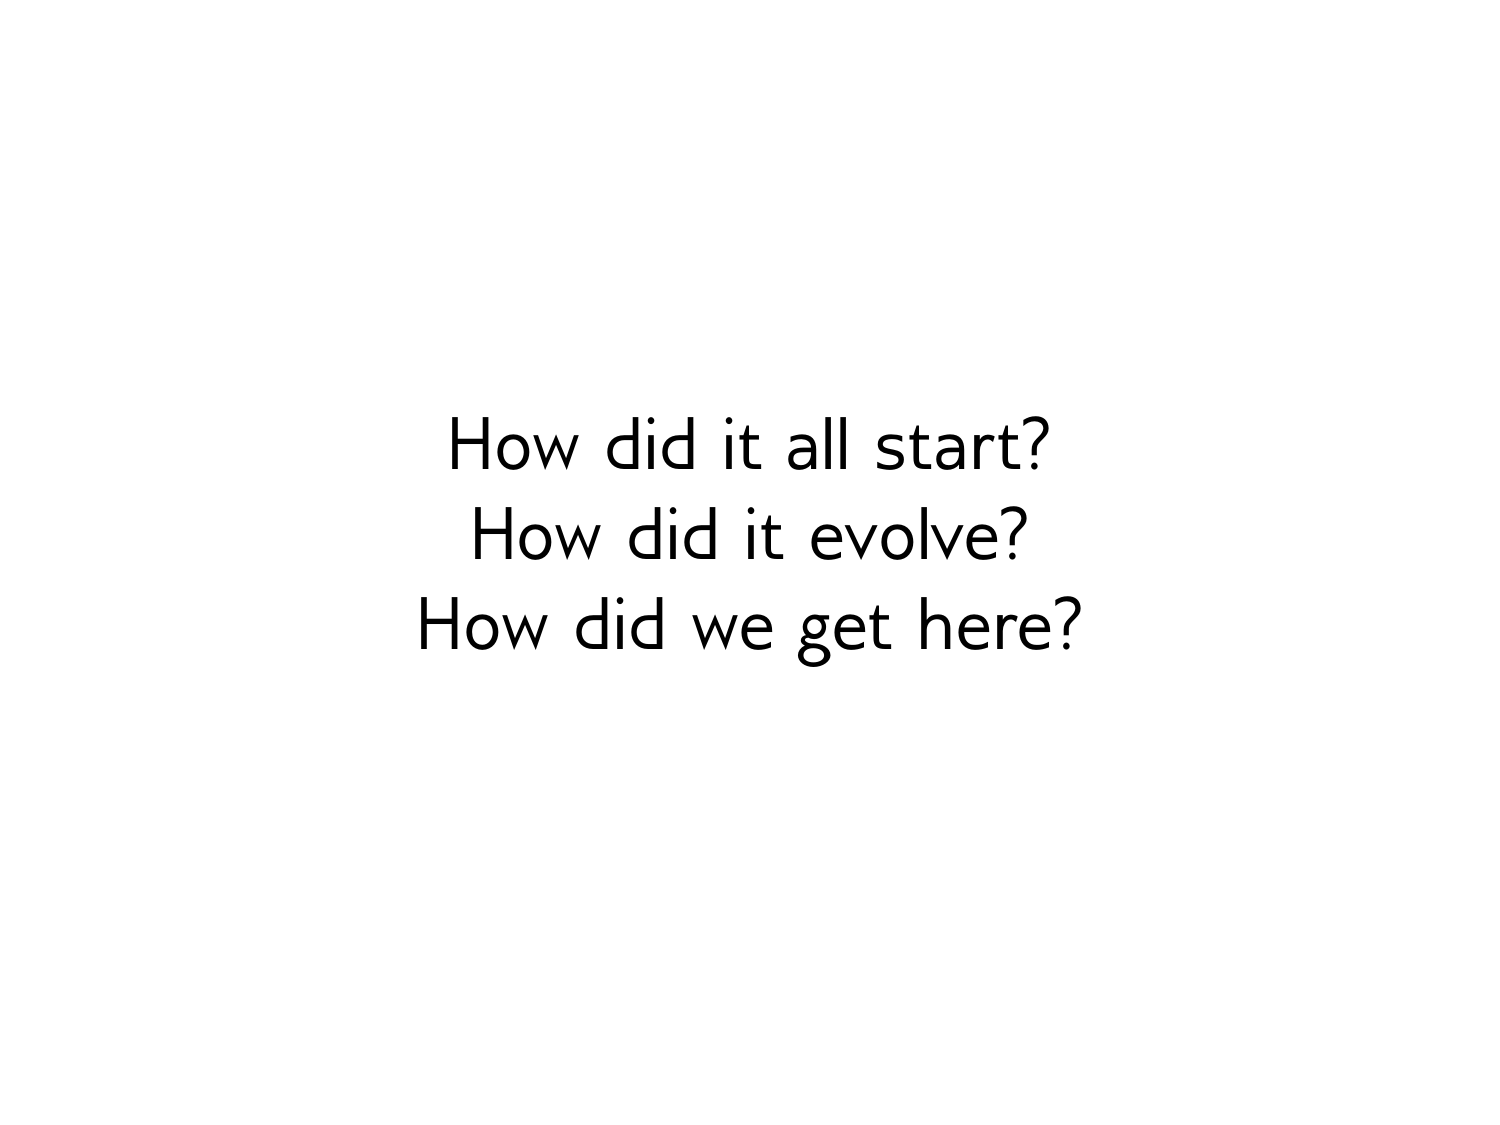

How did it all start?
How did it evolve?
How did we get here?